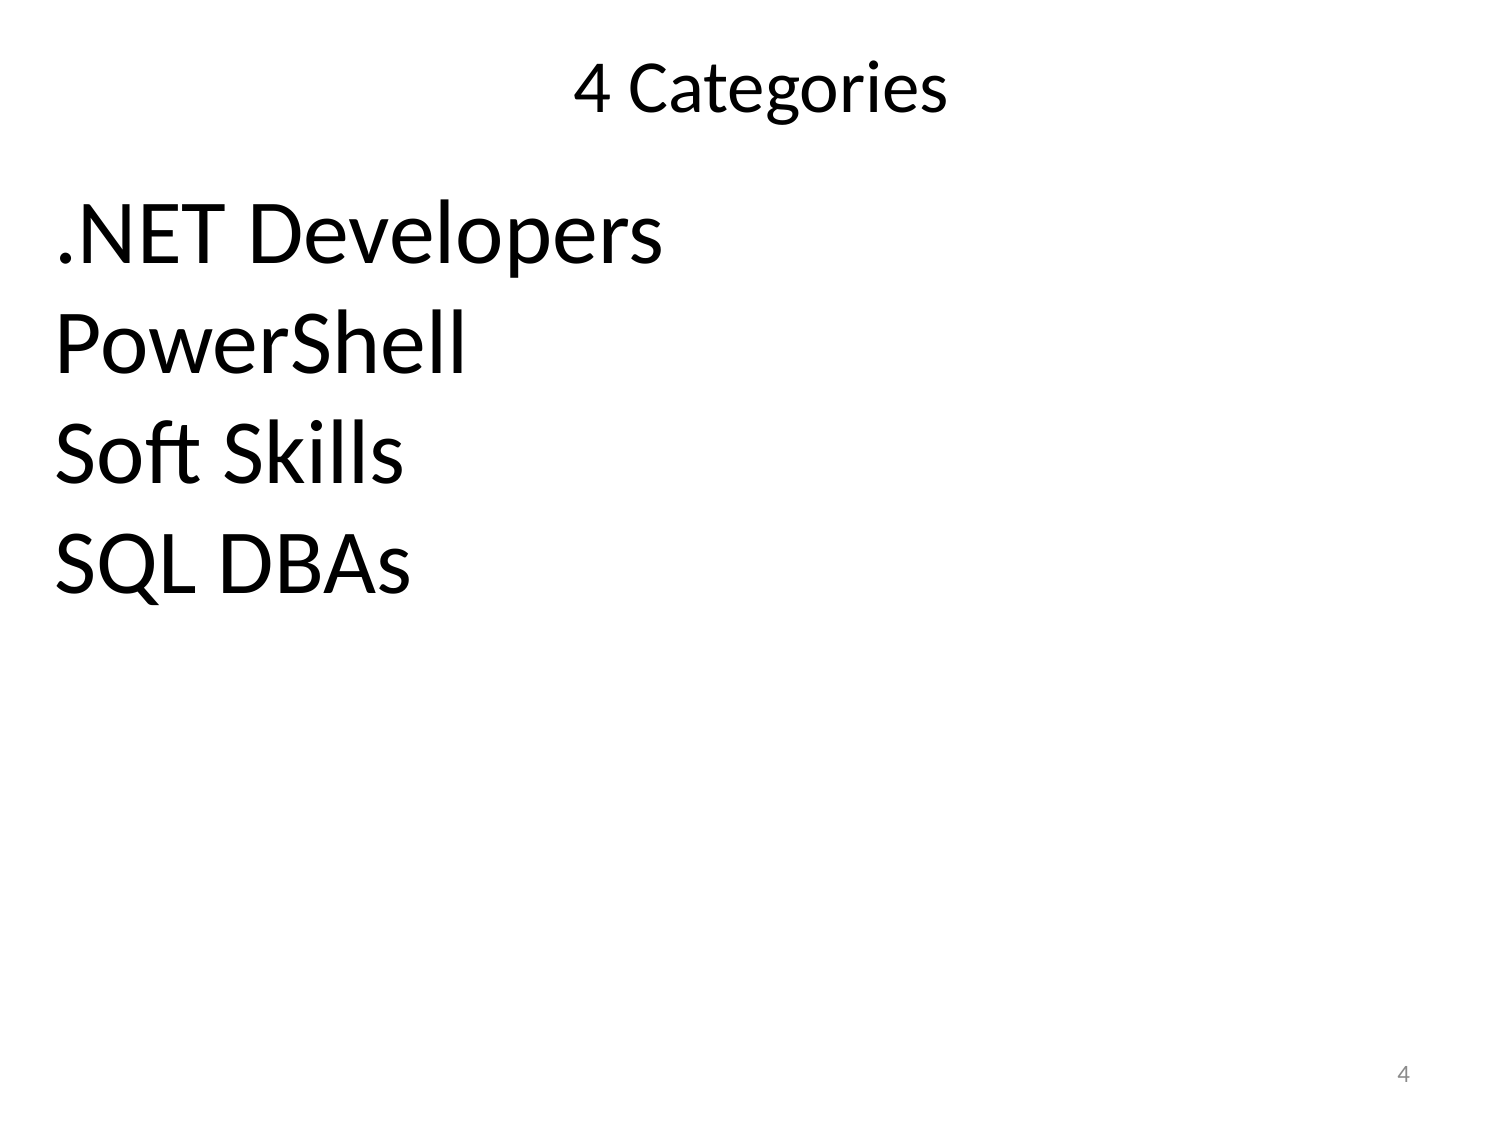

# 4 Categories

.NET Developers
PowerShell
Soft Skills
SQL DBAs
4